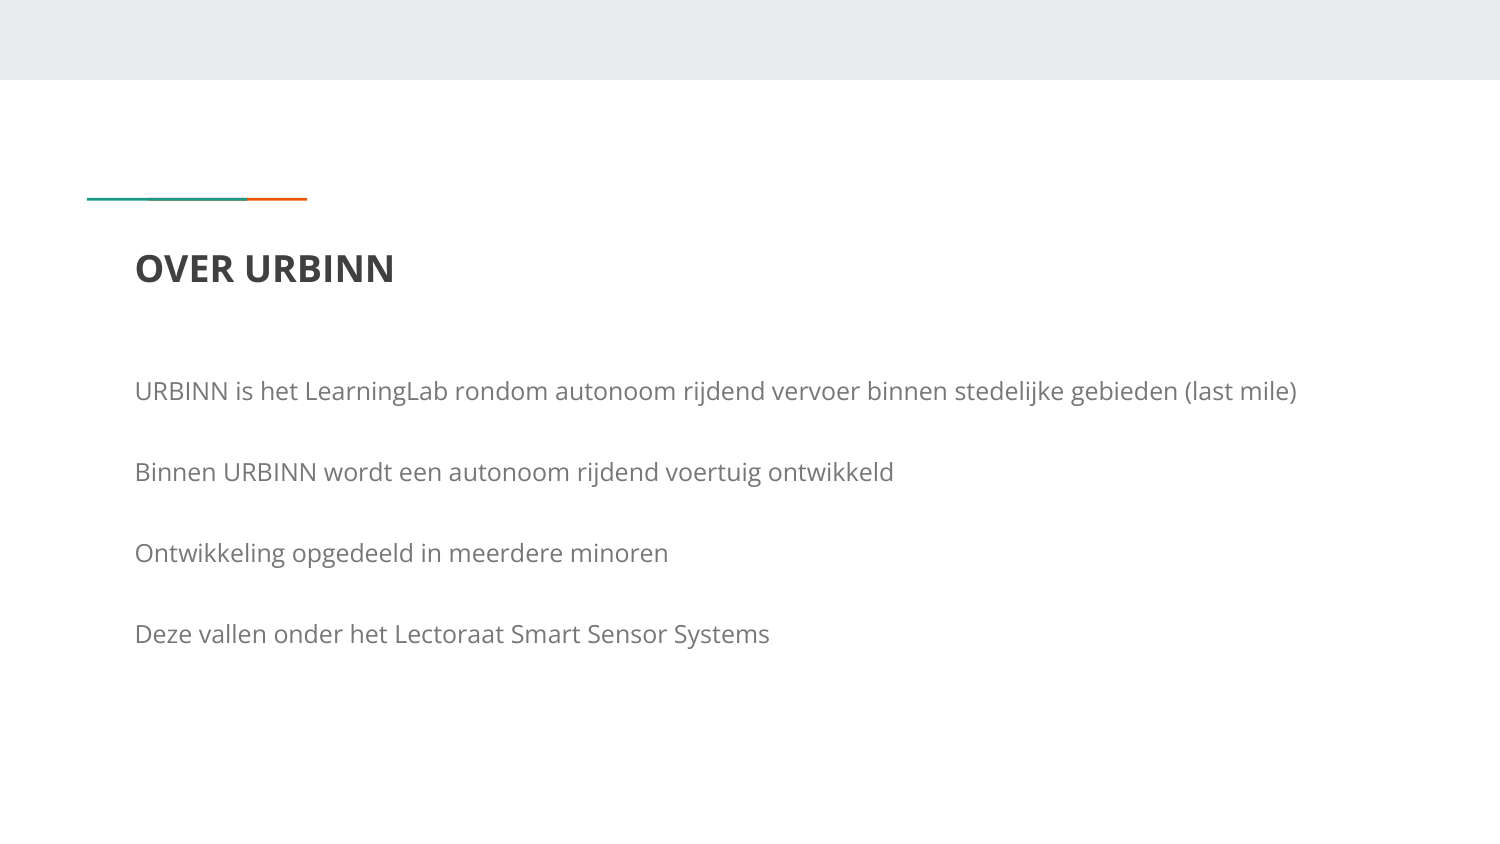

# OVER URBINN
URBINN is het LearningLab rondom autonoom rijdend vervoer binnen stedelijke gebieden (last mile)
Binnen URBINN wordt een autonoom rijdend voertuig ontwikkeld
Ontwikkeling opgedeeld in meerdere minoren
Deze vallen onder het Lectoraat Smart Sensor Systems